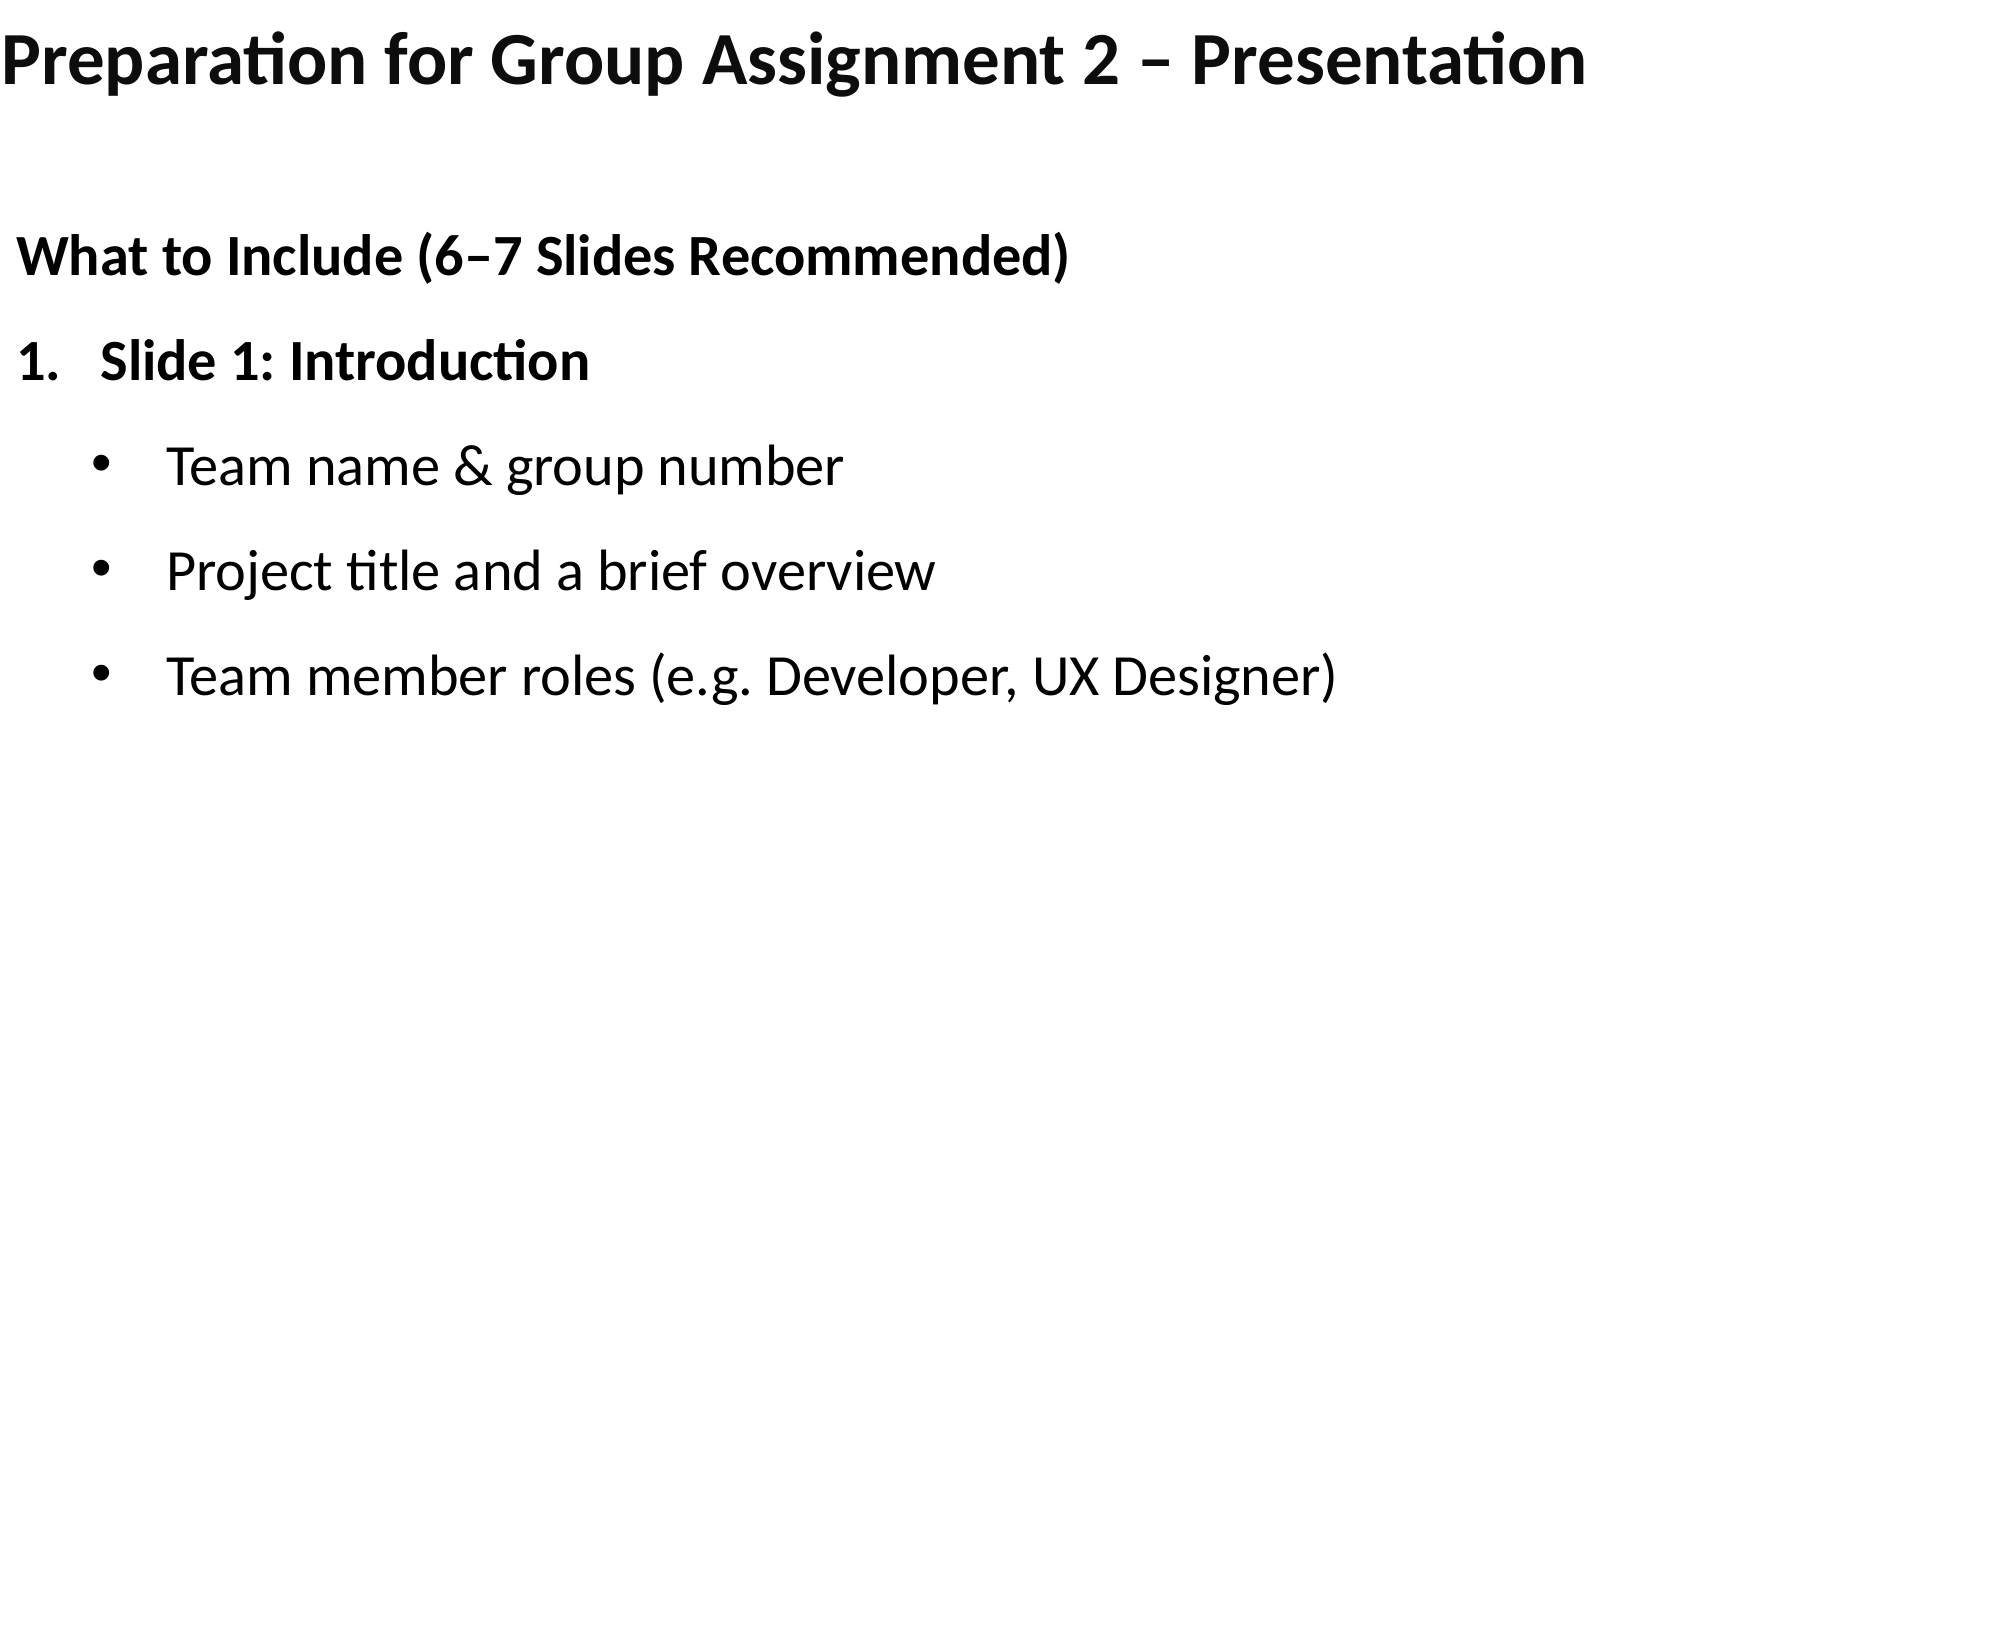

# Preparation for Group Assignment 2 – Presentation
What to Include (6–7 Slides Recommended)
Slide 1: Introduction
Team name & group number
Project title and a brief overview
Team member roles (e.g. Developer, UX Designer)